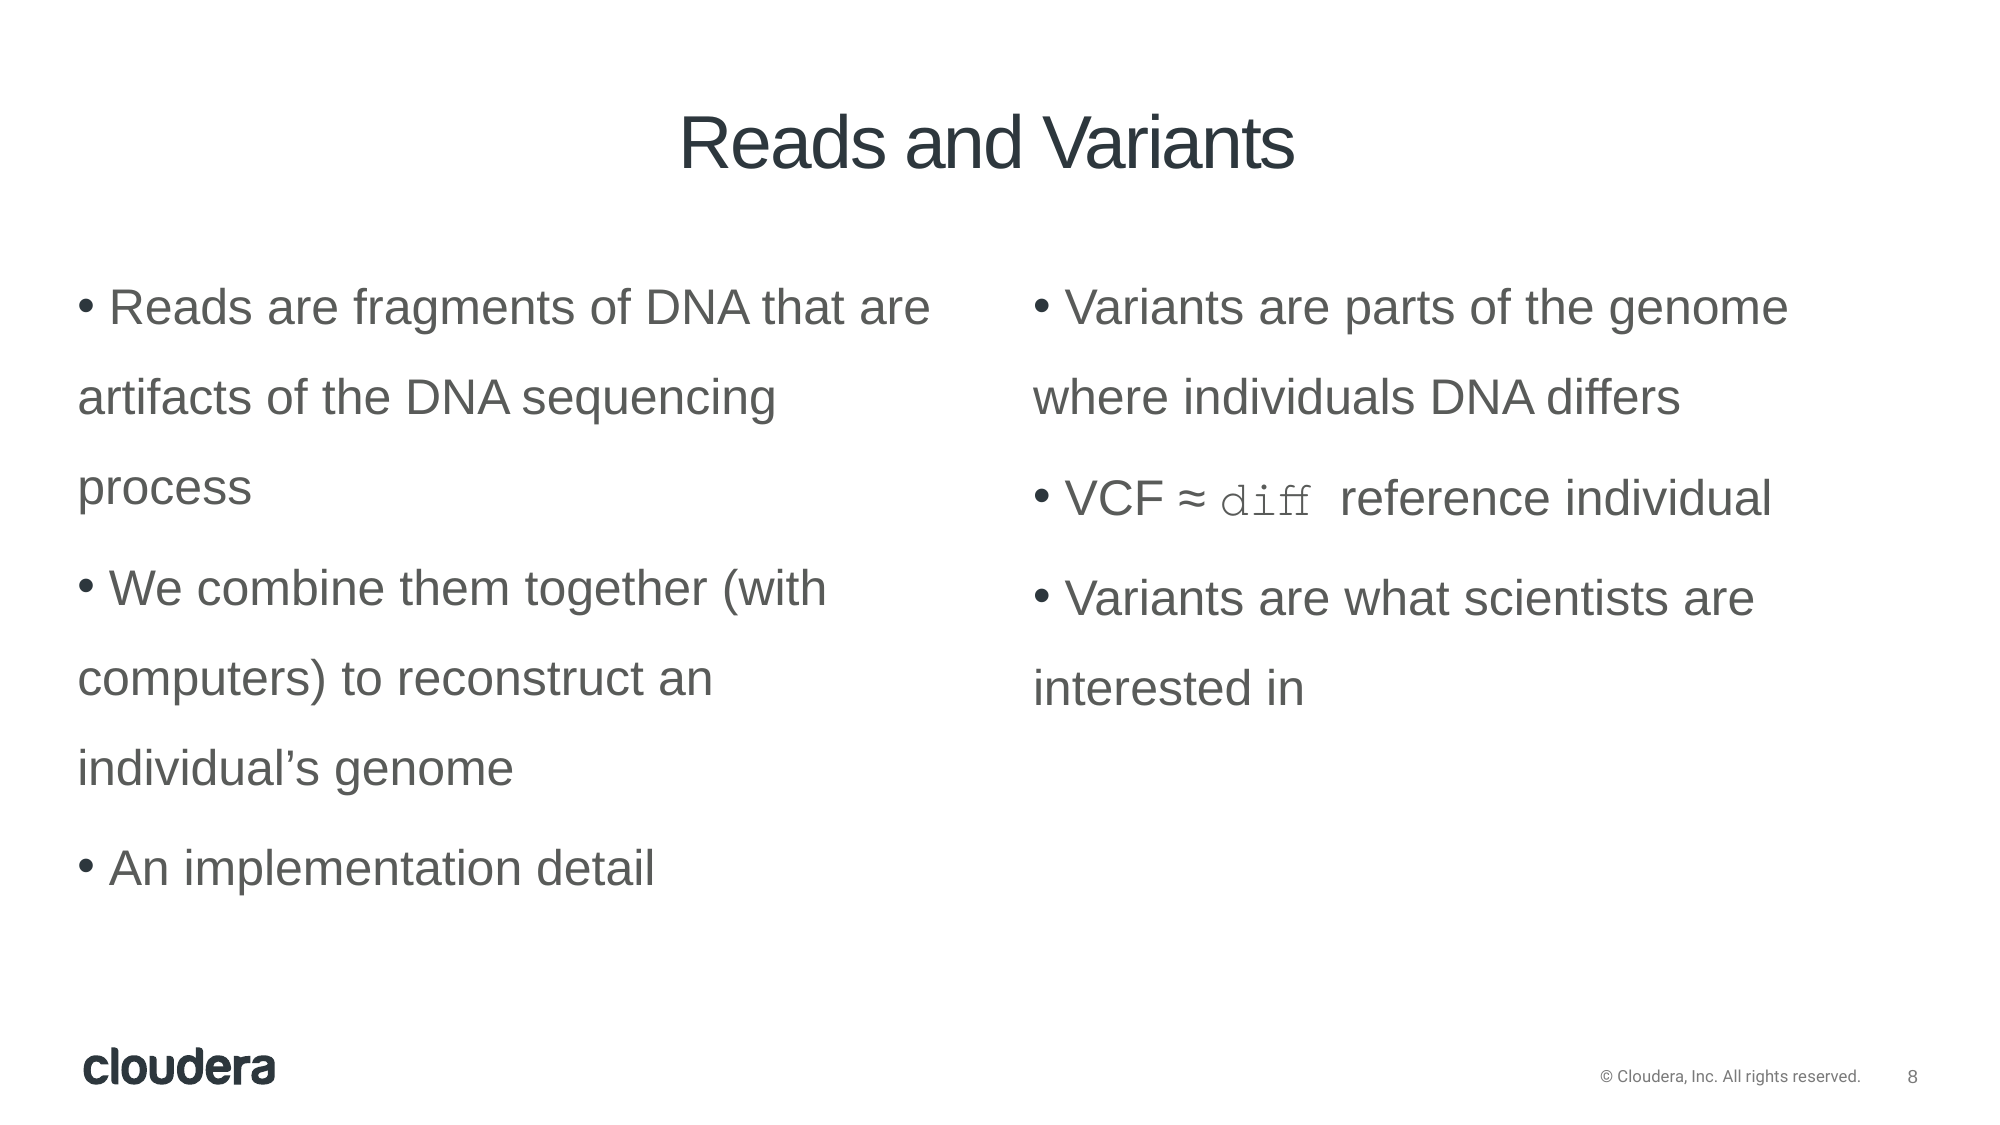

# Reads and Variants
 Reads are fragments of DNA that are artifacts of the DNA sequencing process
 We combine them together (with computers) to reconstruct an individual’s genome
 An implementation detail

 Variants are parts of the genome where individuals DNA differs
 VCF ≈ diff reference individual
 Variants are what scientists are interested in